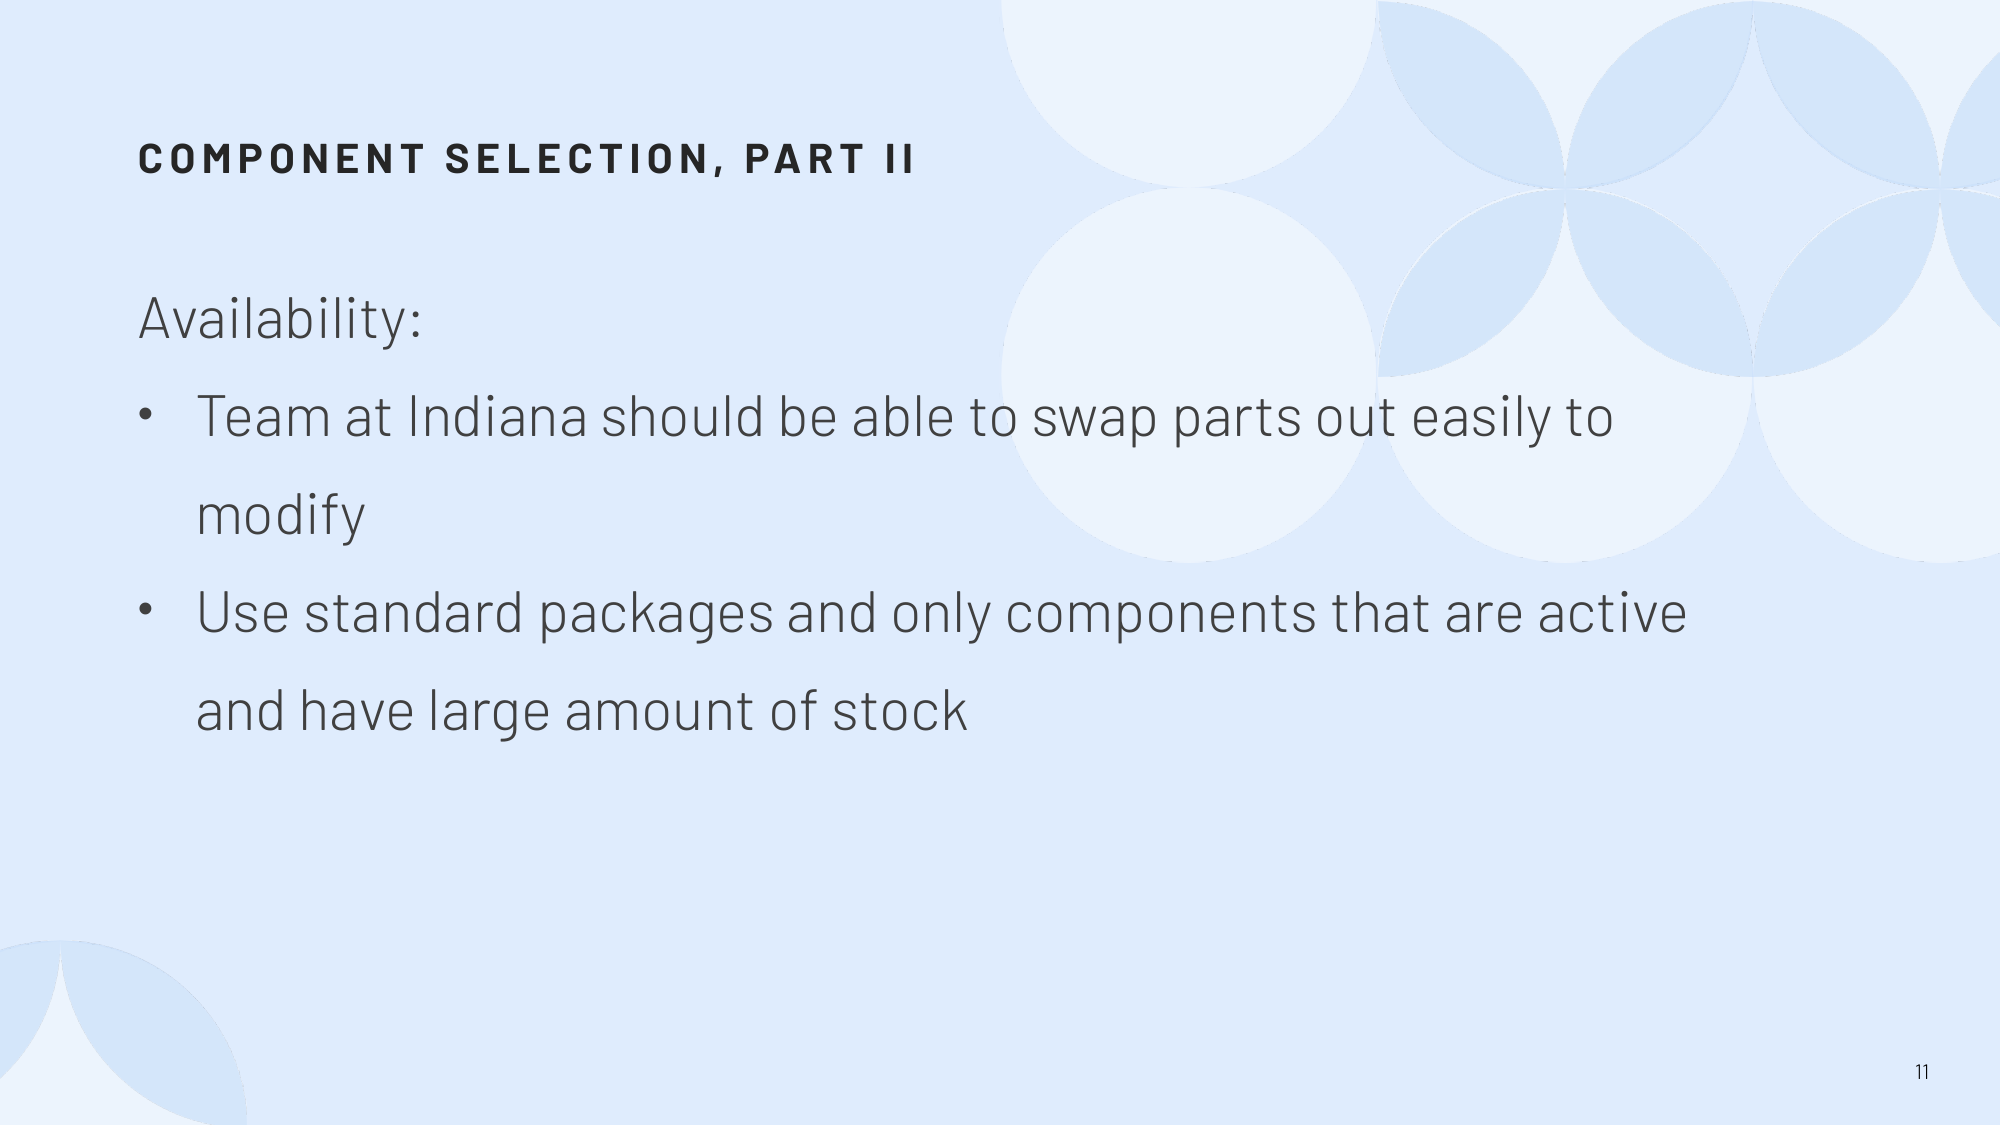

# Component Selection, Part II
Availability:
Team at Indiana should be able to swap parts out easily to modify
Use standard packages and only components that are active and have large amount of stock
11